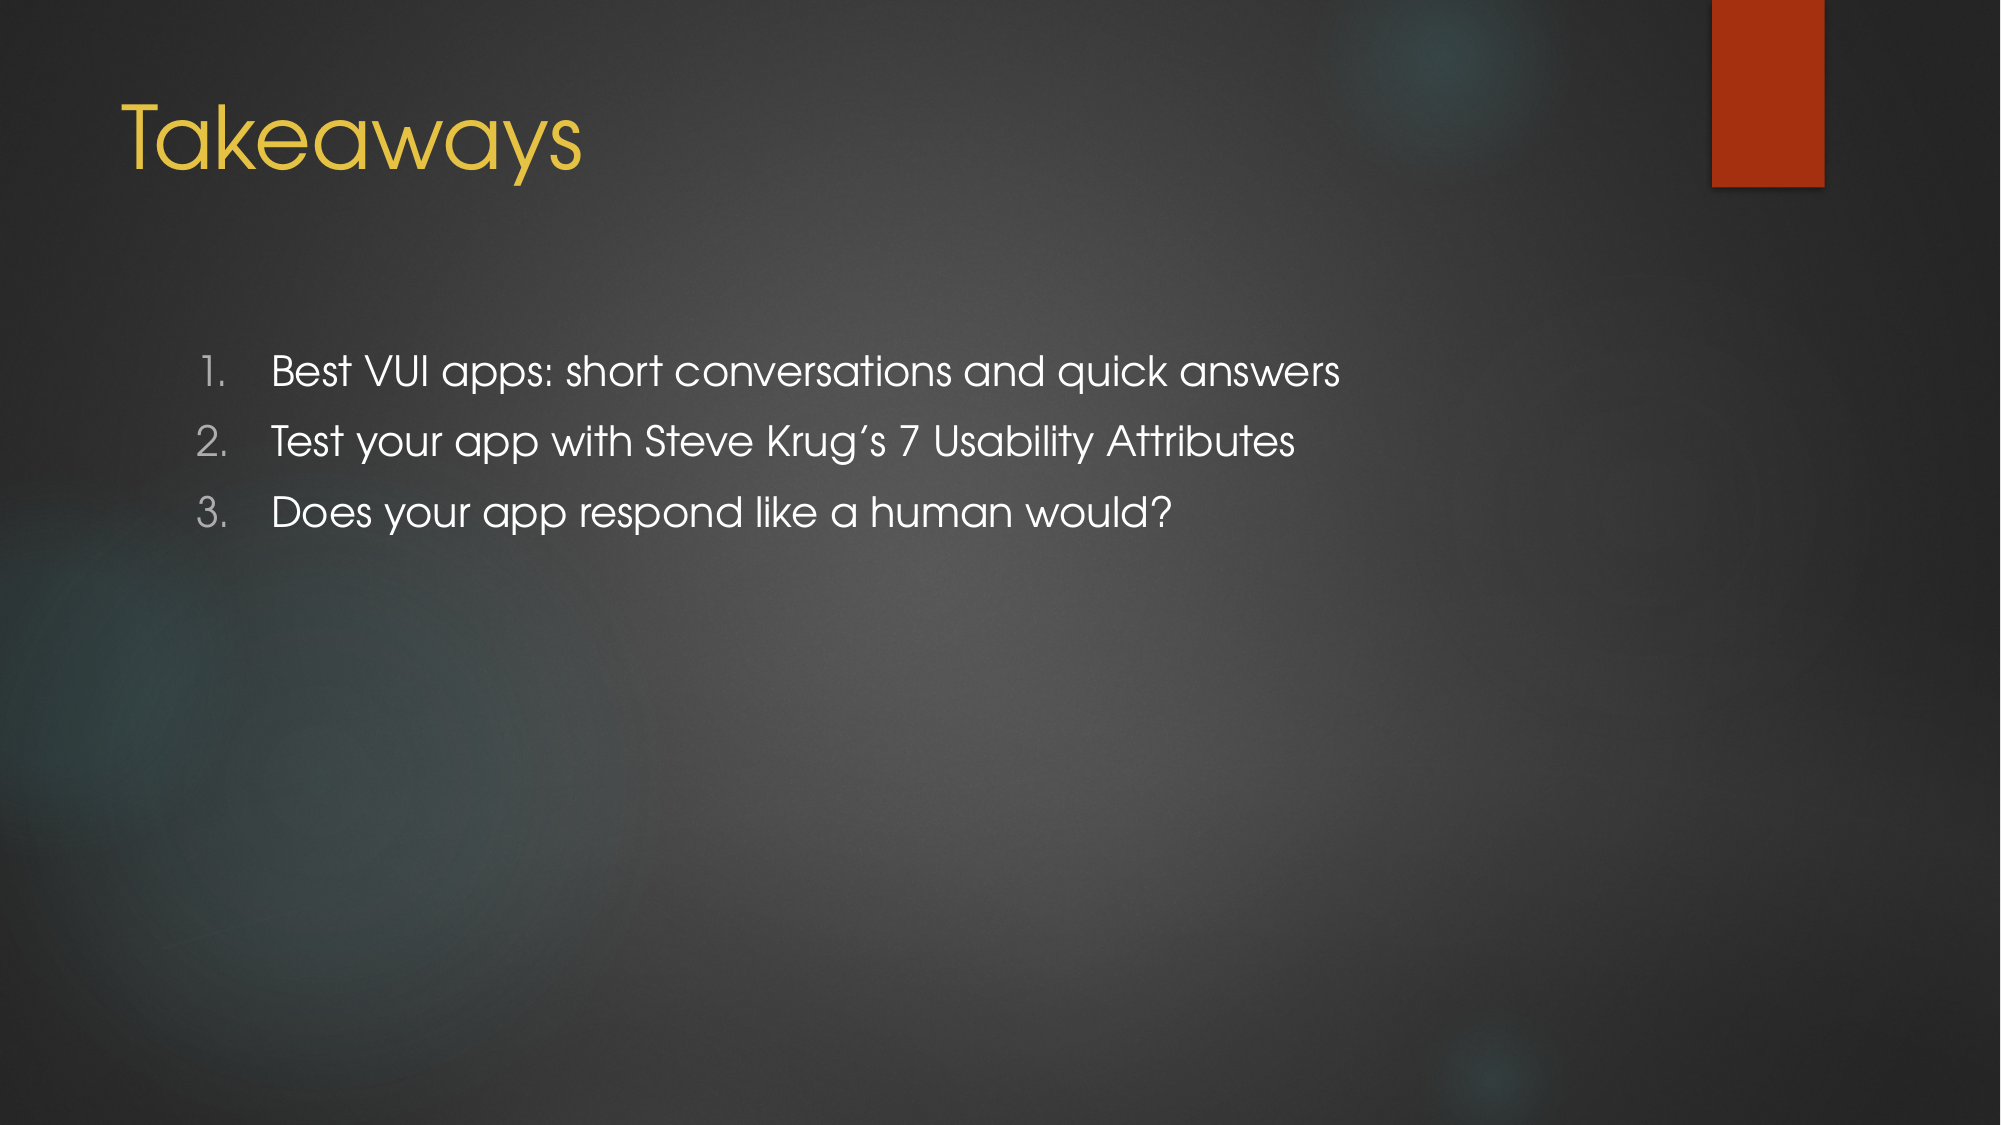

# Takeaways
Best VUI apps: short conversations and quick answers
Test your app with Steve Krug’s 7 Usability Attributes
Does your app respond like a human would?